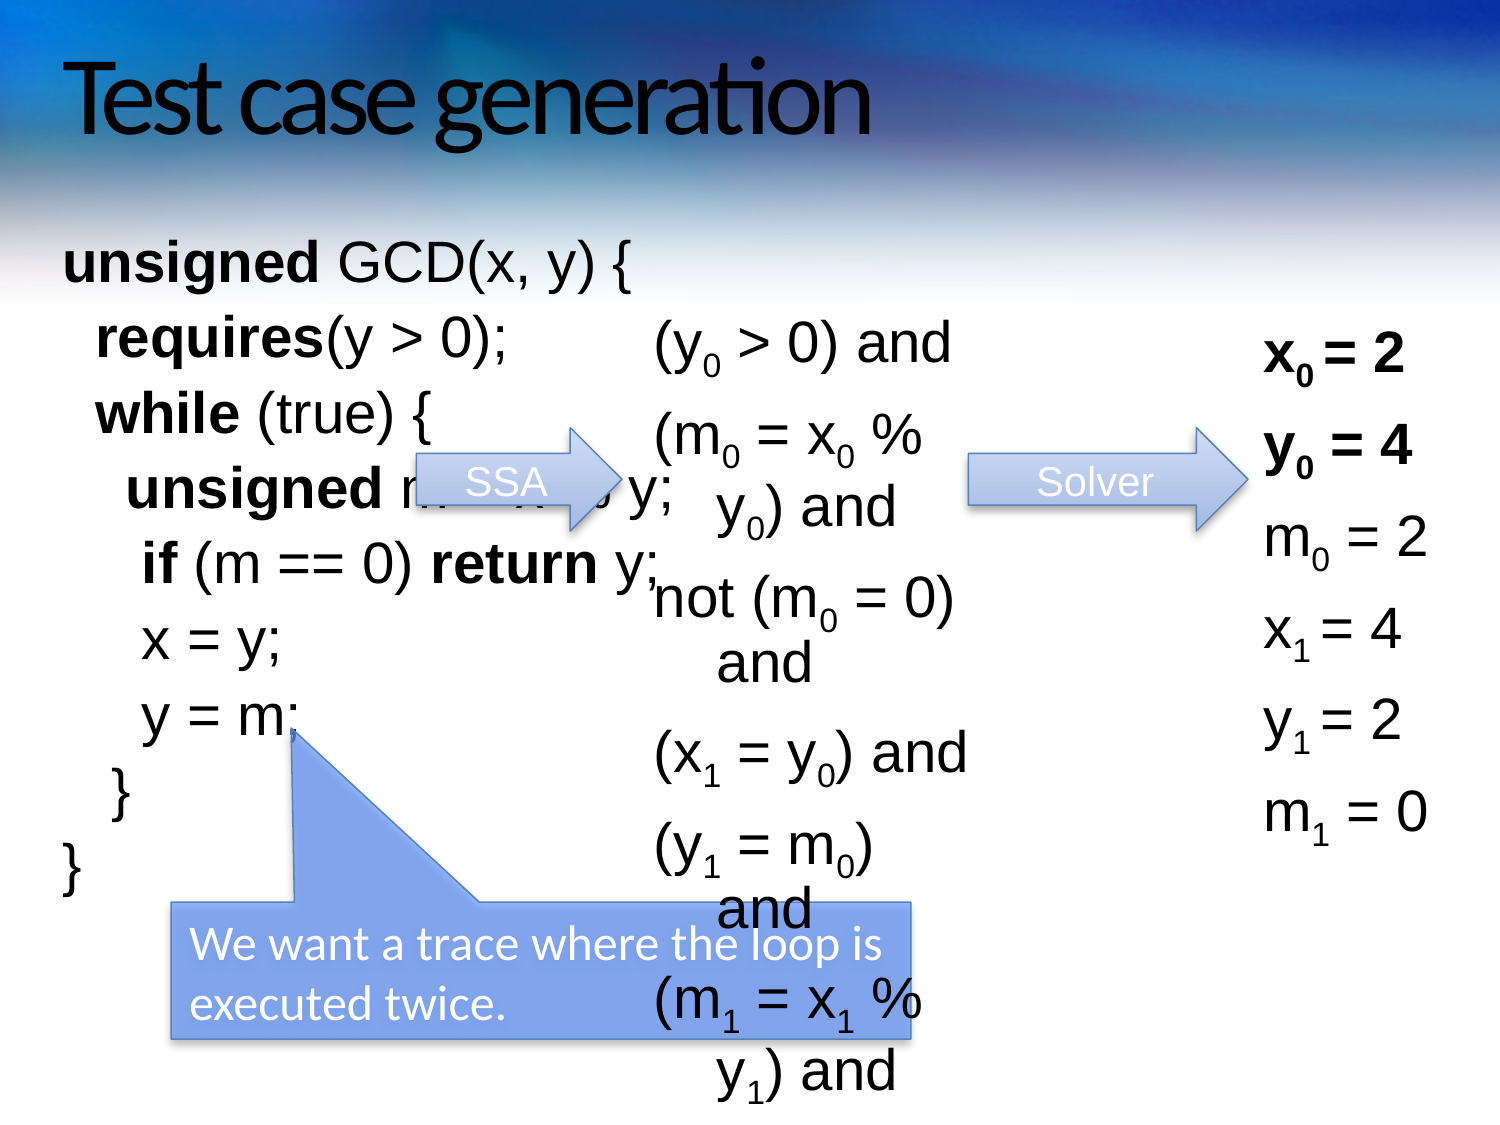

# Test case generation
unsigned GCD(x, y) {
  requires(y > 0);
  while (true) {
	unsigned m = x % y;
	 if (m == 0) return y;
	 x = y;
	 y = m;
   }
}
(y0 > 0) and
(m0 = x0 % y0) and
not (m0 = 0) and
(x1 = y0) and
(y1 = m0) and
(m1 = x1 % y1) and
(m1 = 0)
x0 = 2
y0 = 4
m0 = 2
x1 = 4
y1 = 2
m1 = 0
SSA
Solver
We want a trace where the loop is executed twice.